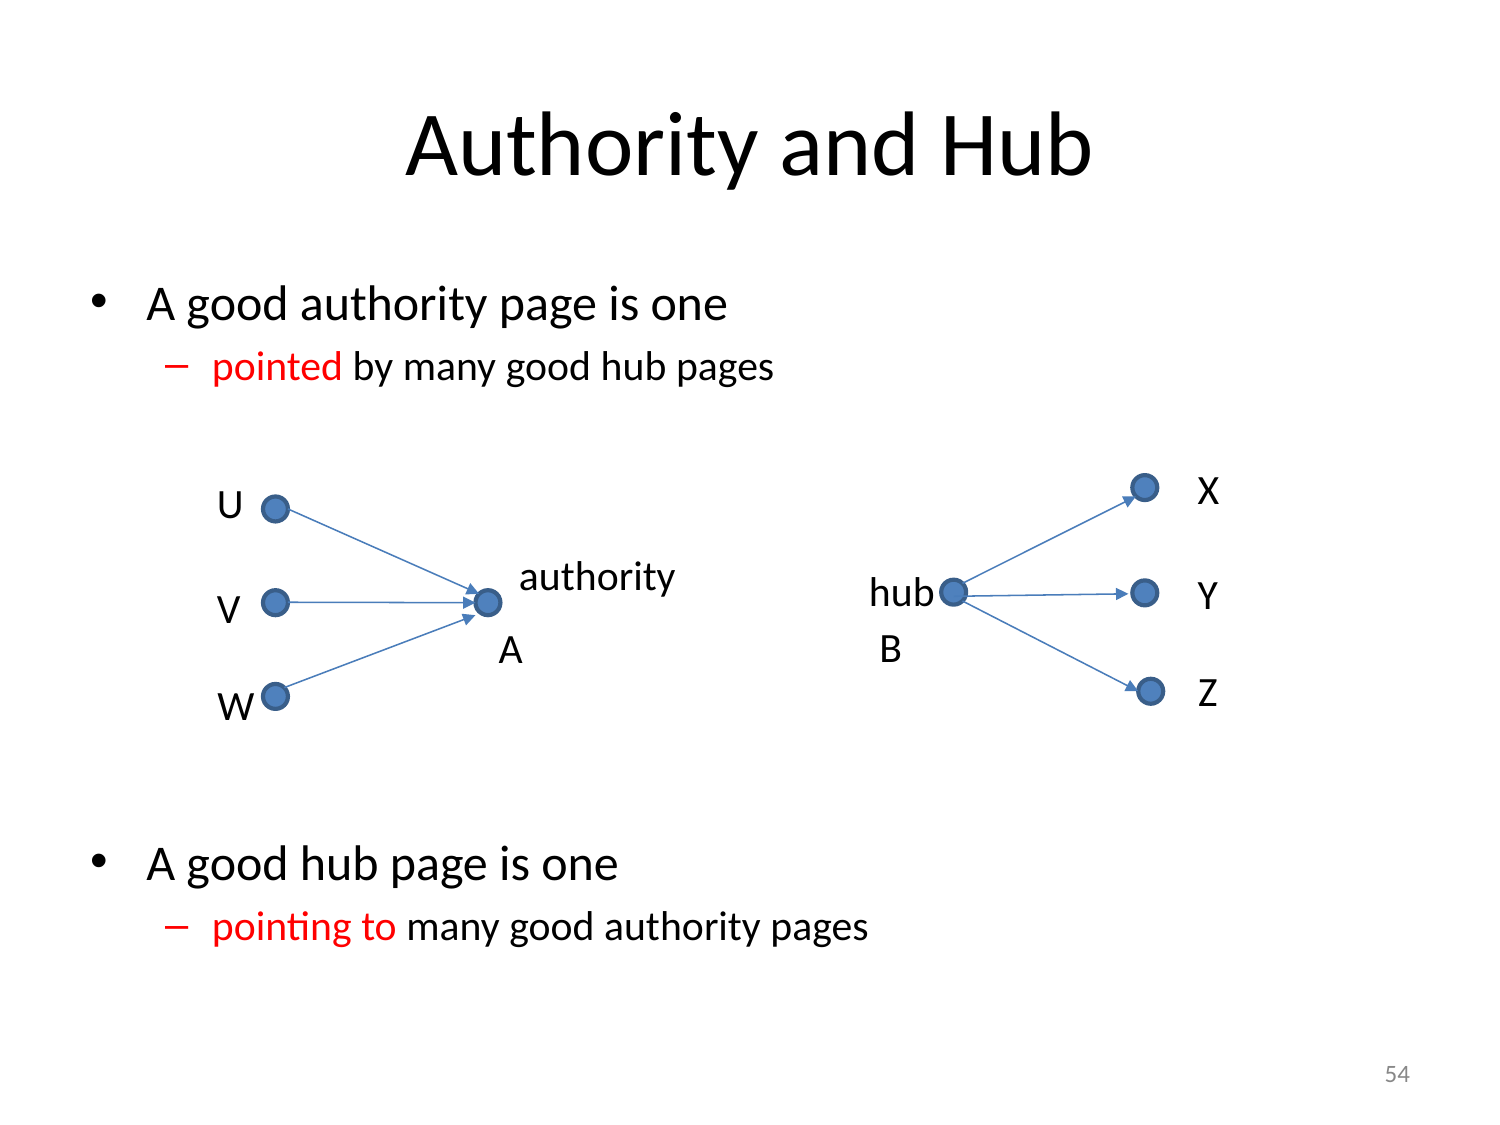

# Authority and Hub
A good authority page is one
pointed by many good hub pages

A good hub page is one
pointing to many good authority pages
X
U

authority
hub
Y
V

B
A
Z
W

54